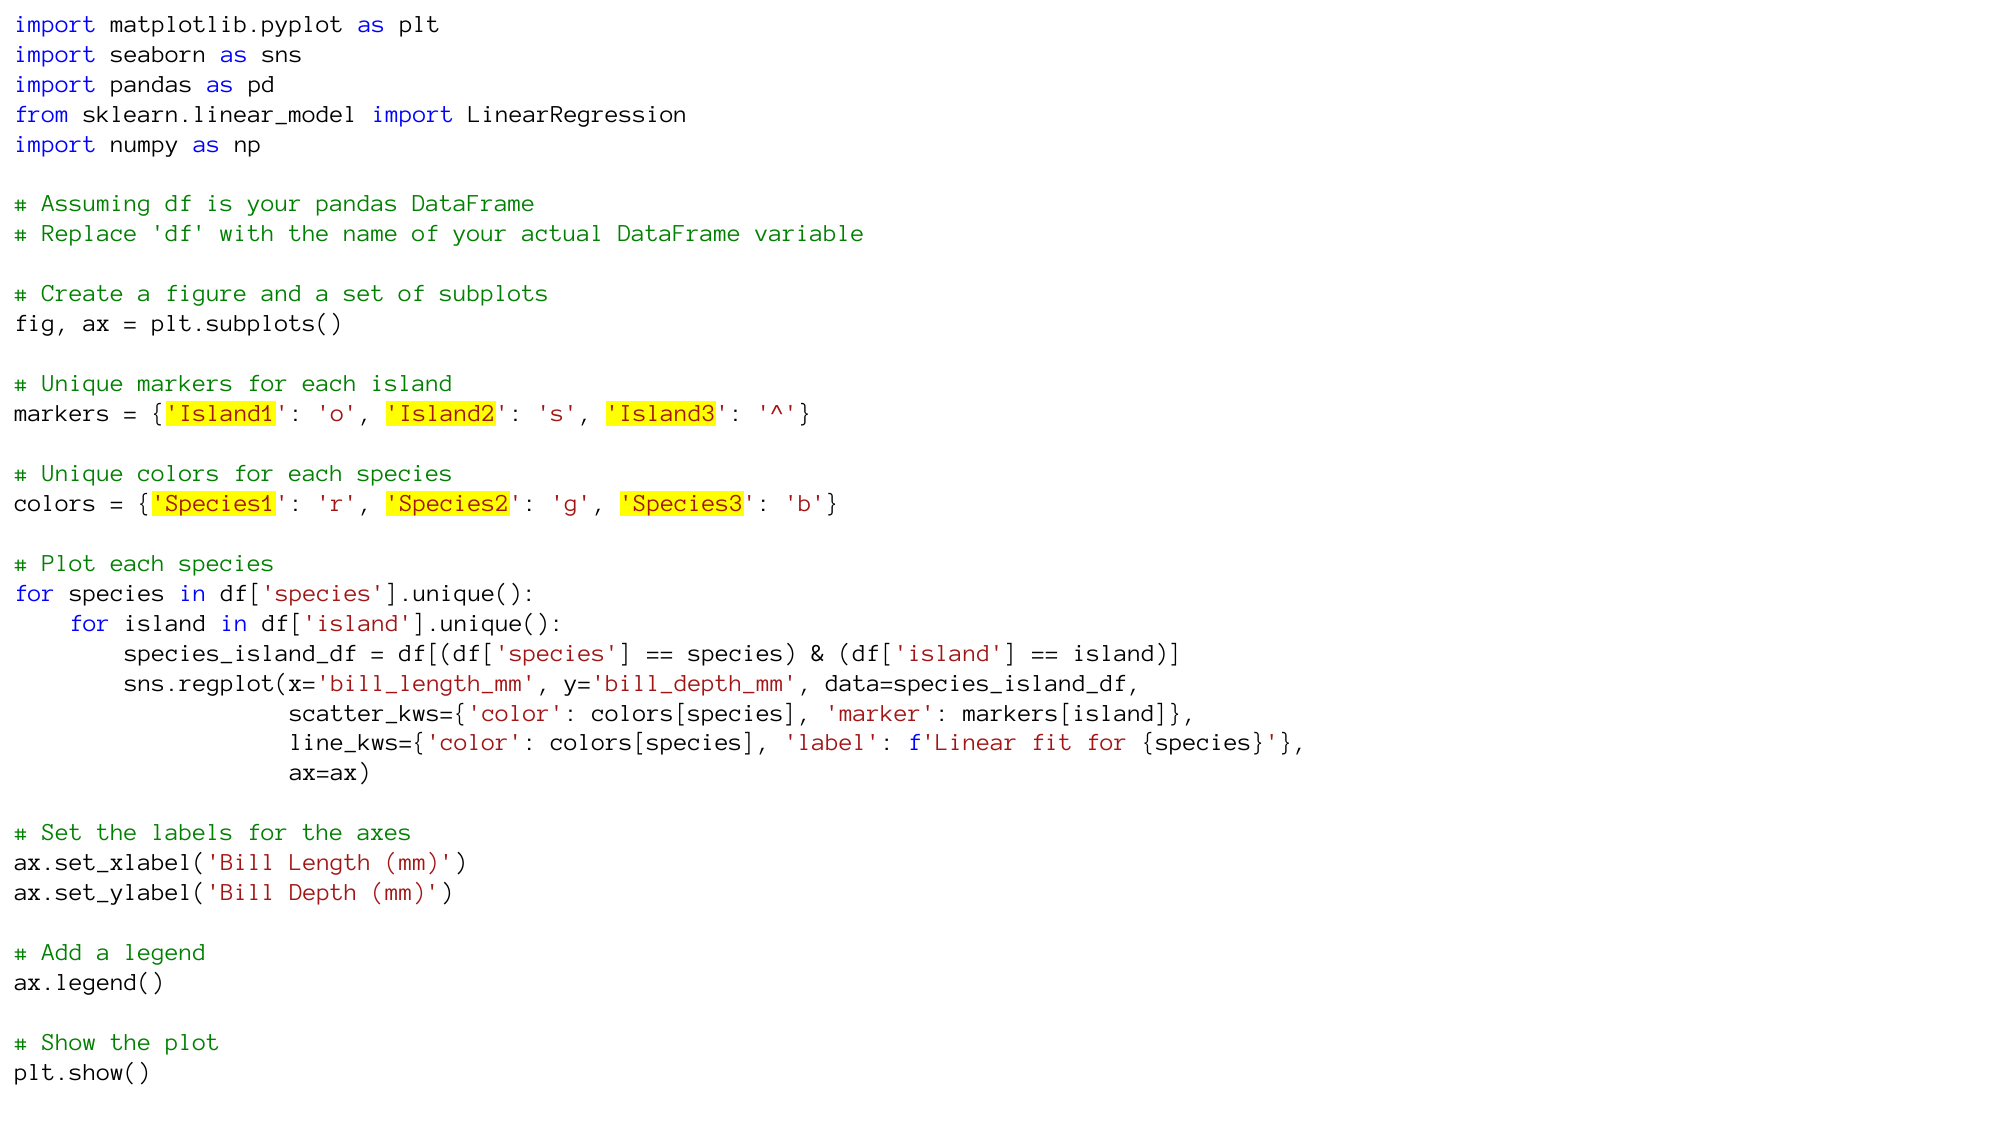

import matplotlib.pyplot as plt
import seaborn as sns
import pandas as pd
from sklearn.linear_model import LinearRegression
import numpy as np
# Assuming df is your pandas DataFrame
# Replace 'df' with the name of your actual DataFrame variable
# Create a figure and a set of subplots
fig, ax = plt.subplots()
# Unique markers for each island
markers = {'Island1': 'o', 'Island2': 's', 'Island3': '^'}
# Unique colors for each species
colors = {'Species1': 'r', 'Species2': 'g', 'Species3': 'b'}
# Plot each species
for species in df['species'].unique():
    for island in df['island'].unique():
        species_island_df = df[(df['species'] == species) & (df['island'] == island)]
        sns.regplot(x='bill_length_mm', y='bill_depth_mm', data=species_island_df,
                    scatter_kws={'color': colors[species], 'marker': markers[island]},
                    line_kws={'color': colors[species], 'label': f'Linear fit for {species}'},
                    ax=ax)
# Set the labels for the axes
ax.set_xlabel('Bill Length (mm)')
ax.set_ylabel('Bill Depth (mm)')
# Add a legend
ax.legend()
# Show the plot
plt.show()